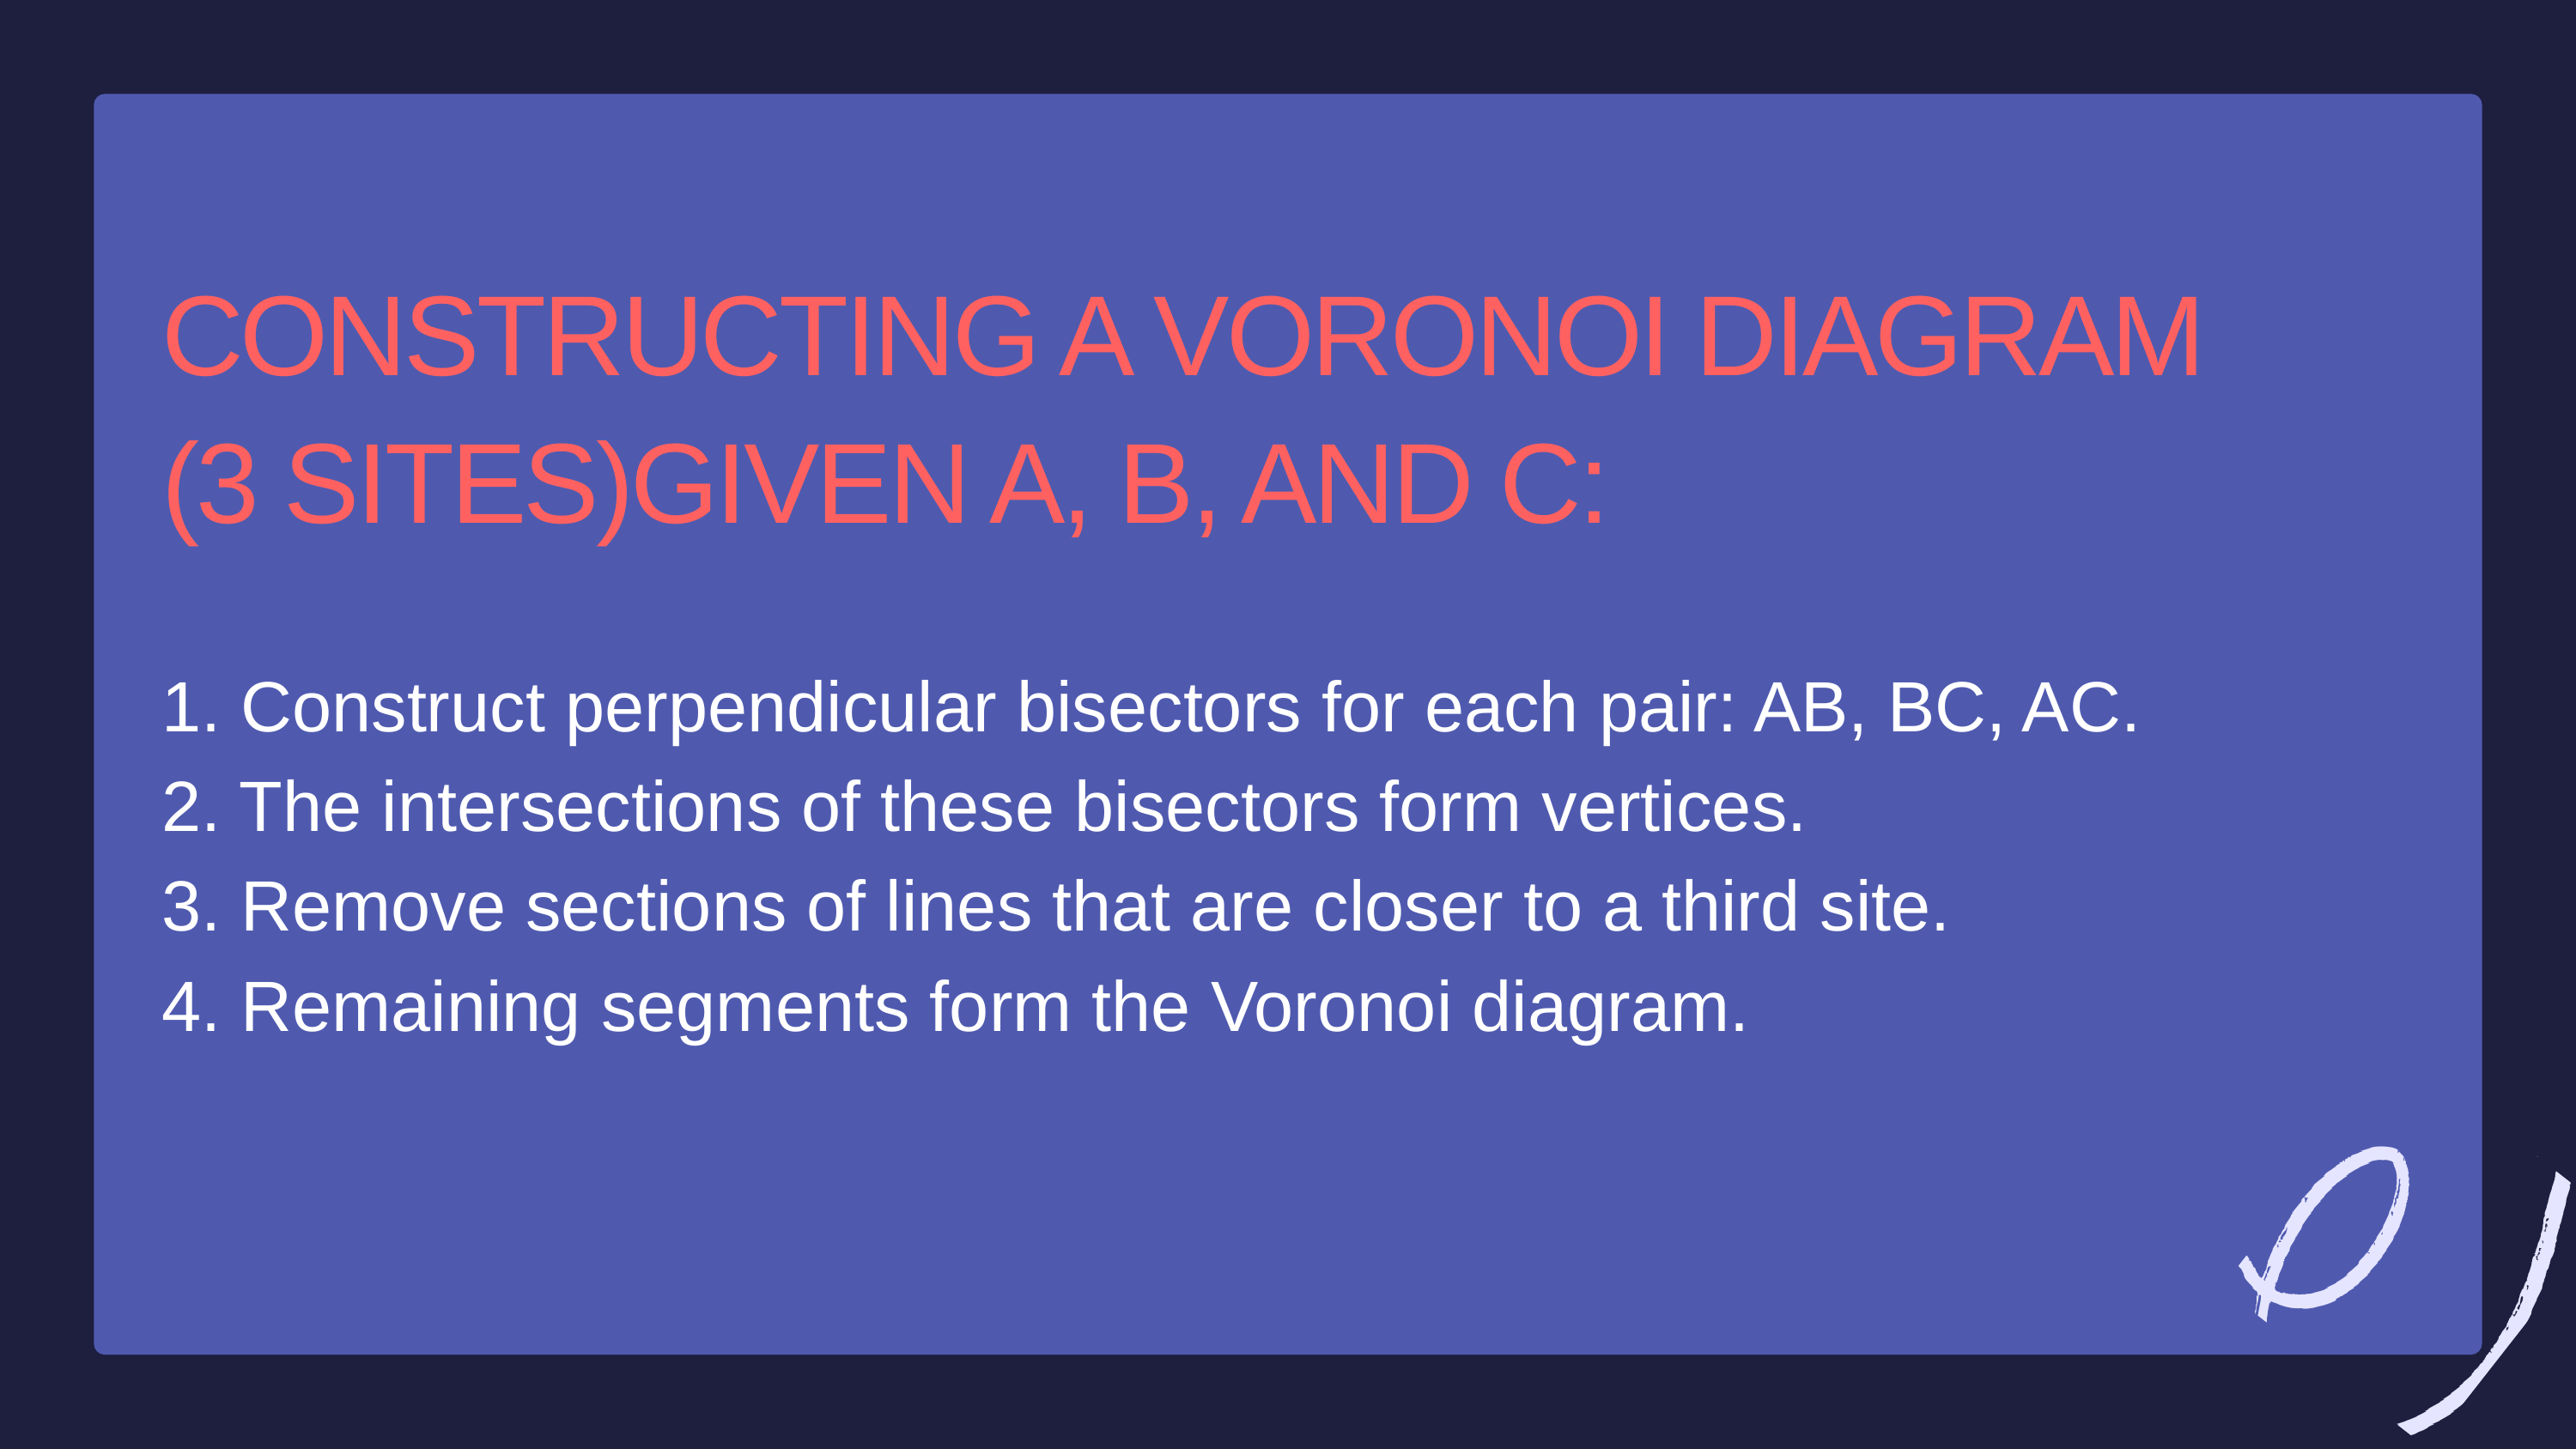

CONSTRUCTING A VORONOI DIAGRAM (3 SITES)GIVEN A, B, AND C:

1. Construct perpendicular bisectors for each pair: AB, BC, AC.
2. The intersections of these bisectors form vertices.
3. Remove sections of lines that are closer to a third site.
4. Remaining segments form the Voronoi diagram.